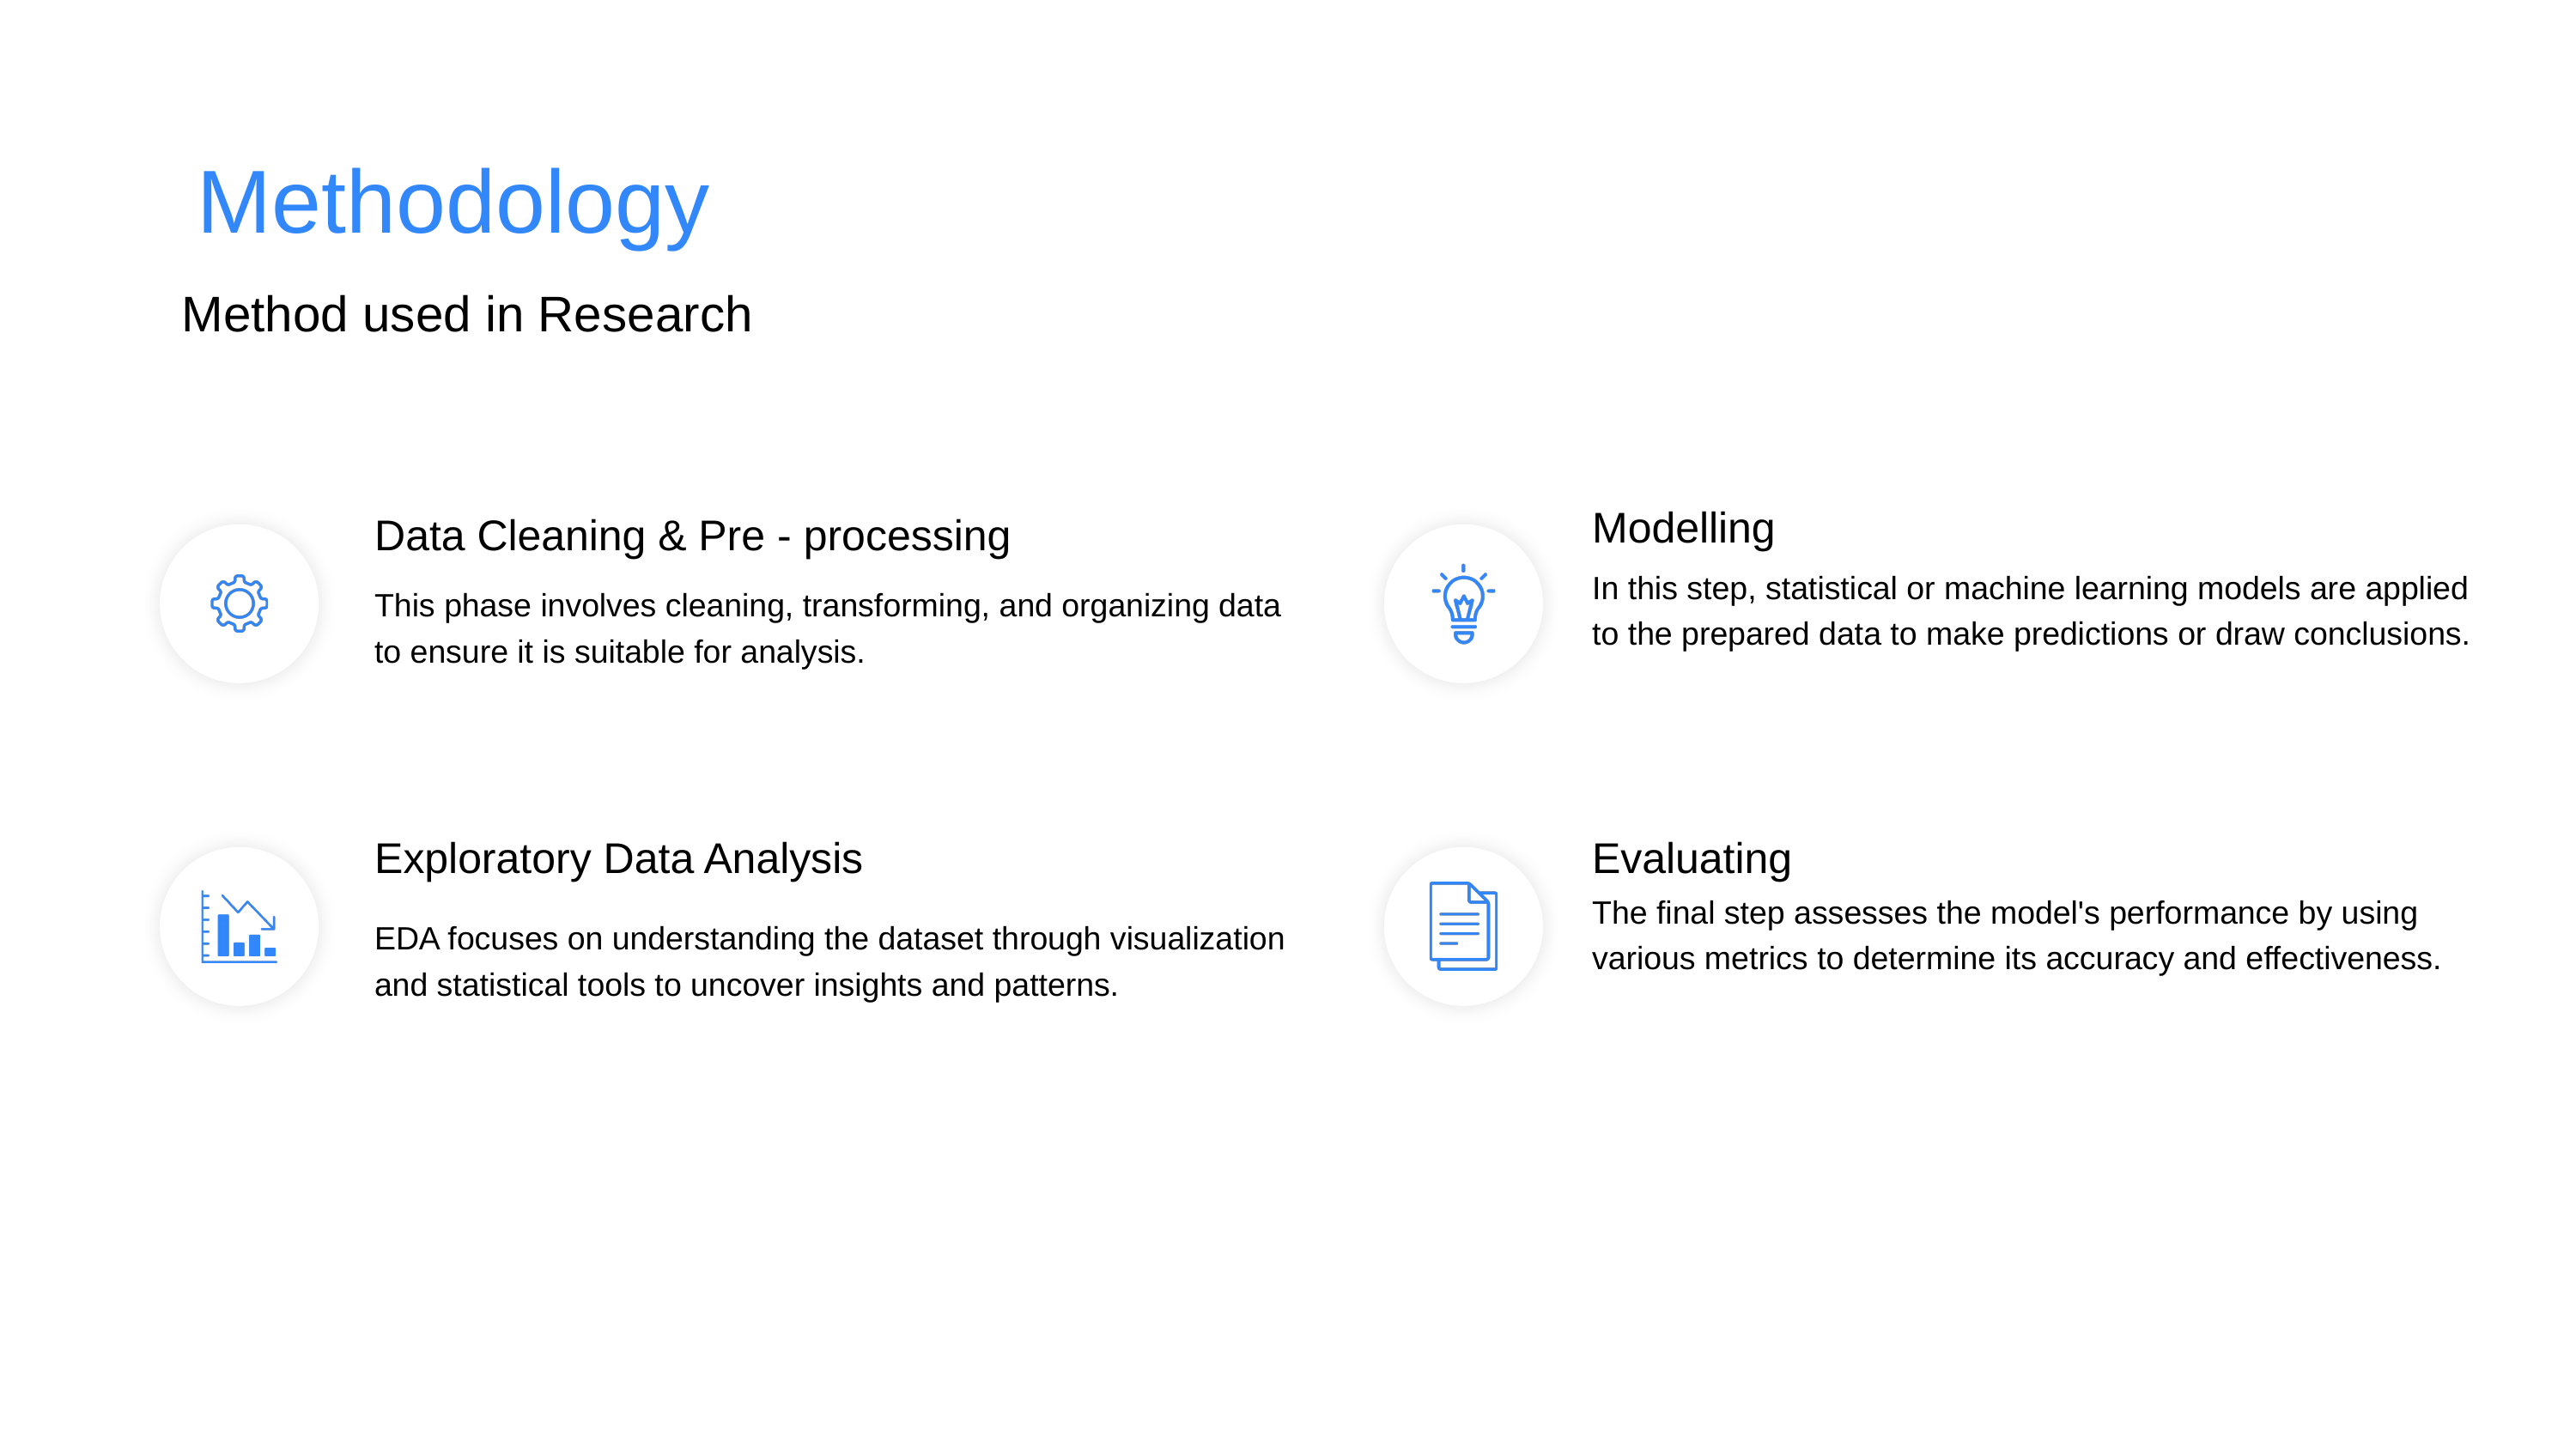

Methodology
Method used in Research
Modelling
Data Cleaning & Pre - processing

In this step, statistical or machine learning models are applied to the prepared data to make predictions or draw conclusions.
This phase involves cleaning, transforming, and organizing data to ensure it is suitable for analysis.
Exploratory Data Analysis
Evaluating

The final step assesses the model's performance by using various metrics to determine its accuracy and effectiveness.
EDA focuses on understanding the dataset through visualization and statistical tools to uncover insights and patterns.